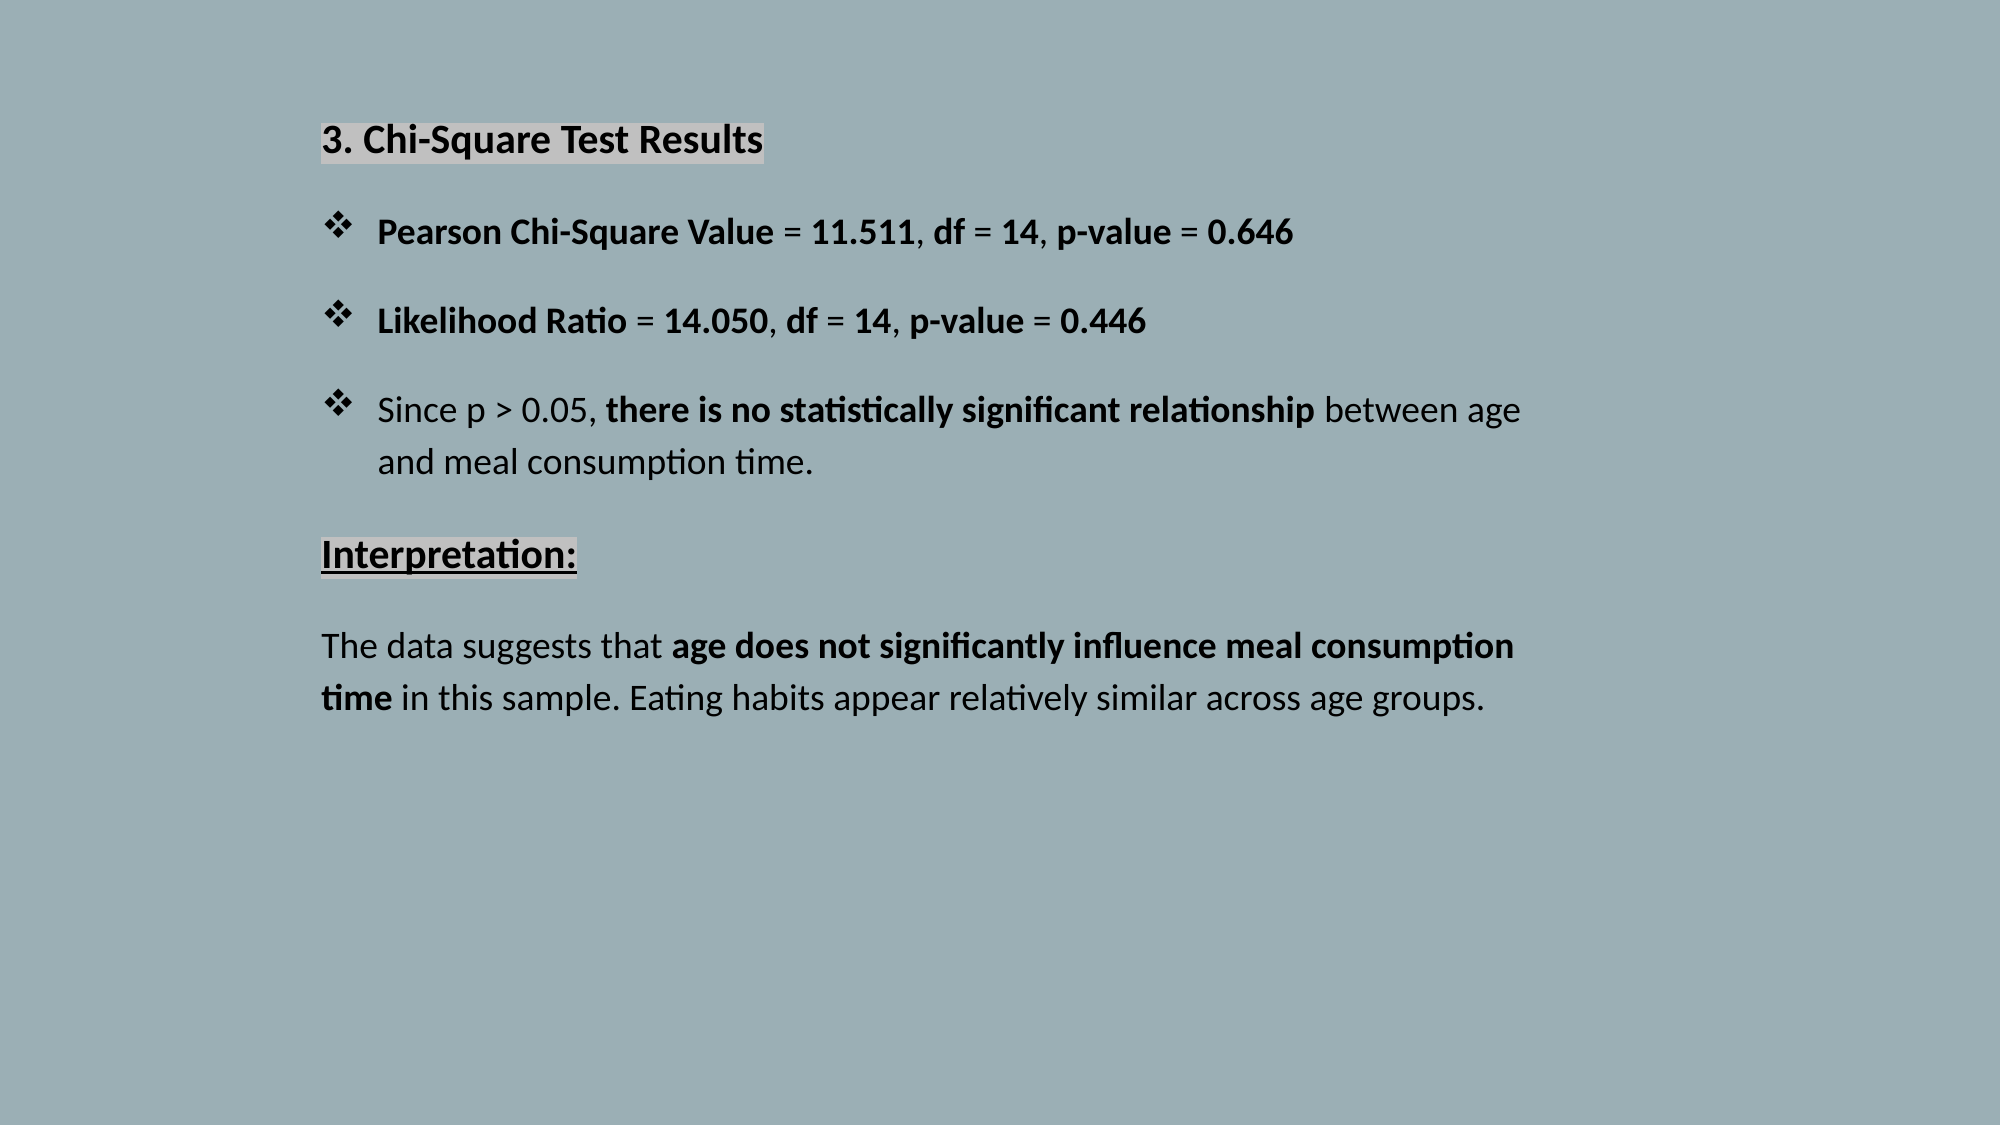

3. Chi-Square Test Results
Pearson Chi-Square Value = 11.511, df = 14, p-value = 0.646
Likelihood Ratio = 14.050, df = 14, p-value = 0.446
Since p > 0.05, there is no statistically significant relationship between age and meal consumption time.
Interpretation:
The data suggests that age does not significantly influence meal consumption time in this sample. Eating habits appear relatively similar across age groups.